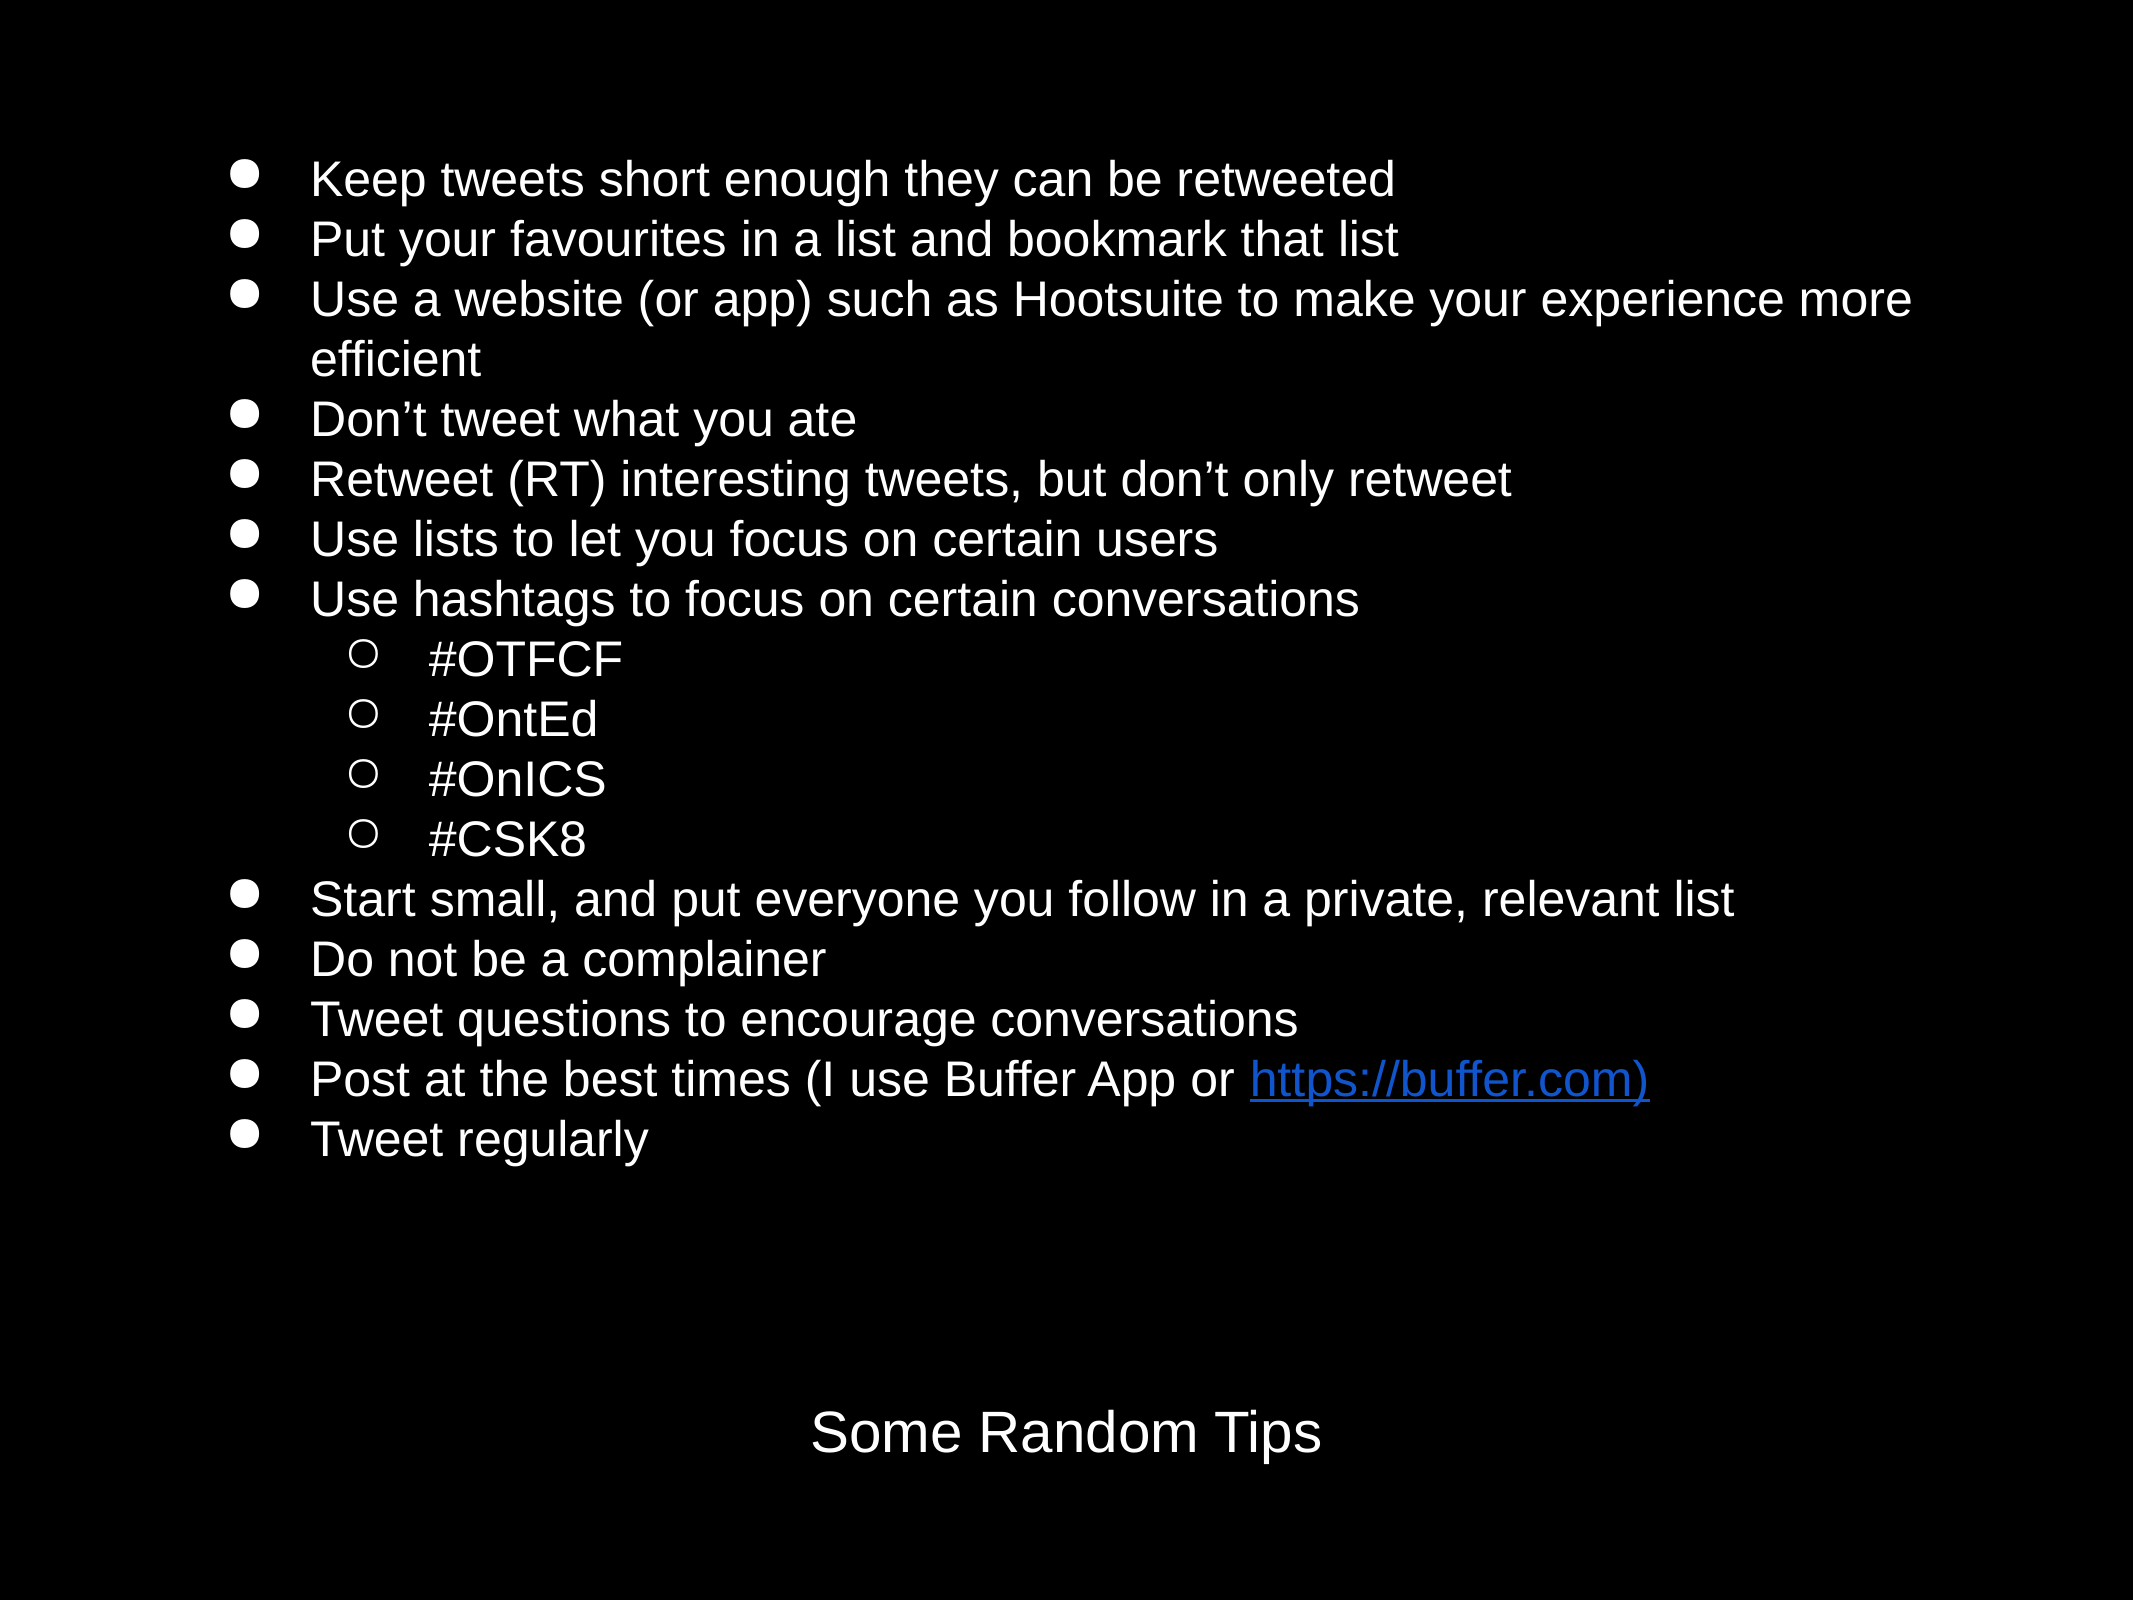

Keep tweets short enough they can be retweeted
Put your favourites in a list and bookmark that list
Use a website (or app) such as Hootsuite to make your experience more efficient
Don’t tweet what you ate
Retweet (RT) interesting tweets, but don’t only retweet
Use lists to let you focus on certain users
Use hashtags to focus on certain conversations
#OTFCF
#OntEd
#OnICS
#CSK8
Start small, and put everyone you follow in a private, relevant list
Do not be a complainer
Tweet questions to encourage conversations
Post at the best times (I use Buffer App or https://buffer.com)
Tweet regularly
Some Random Tips